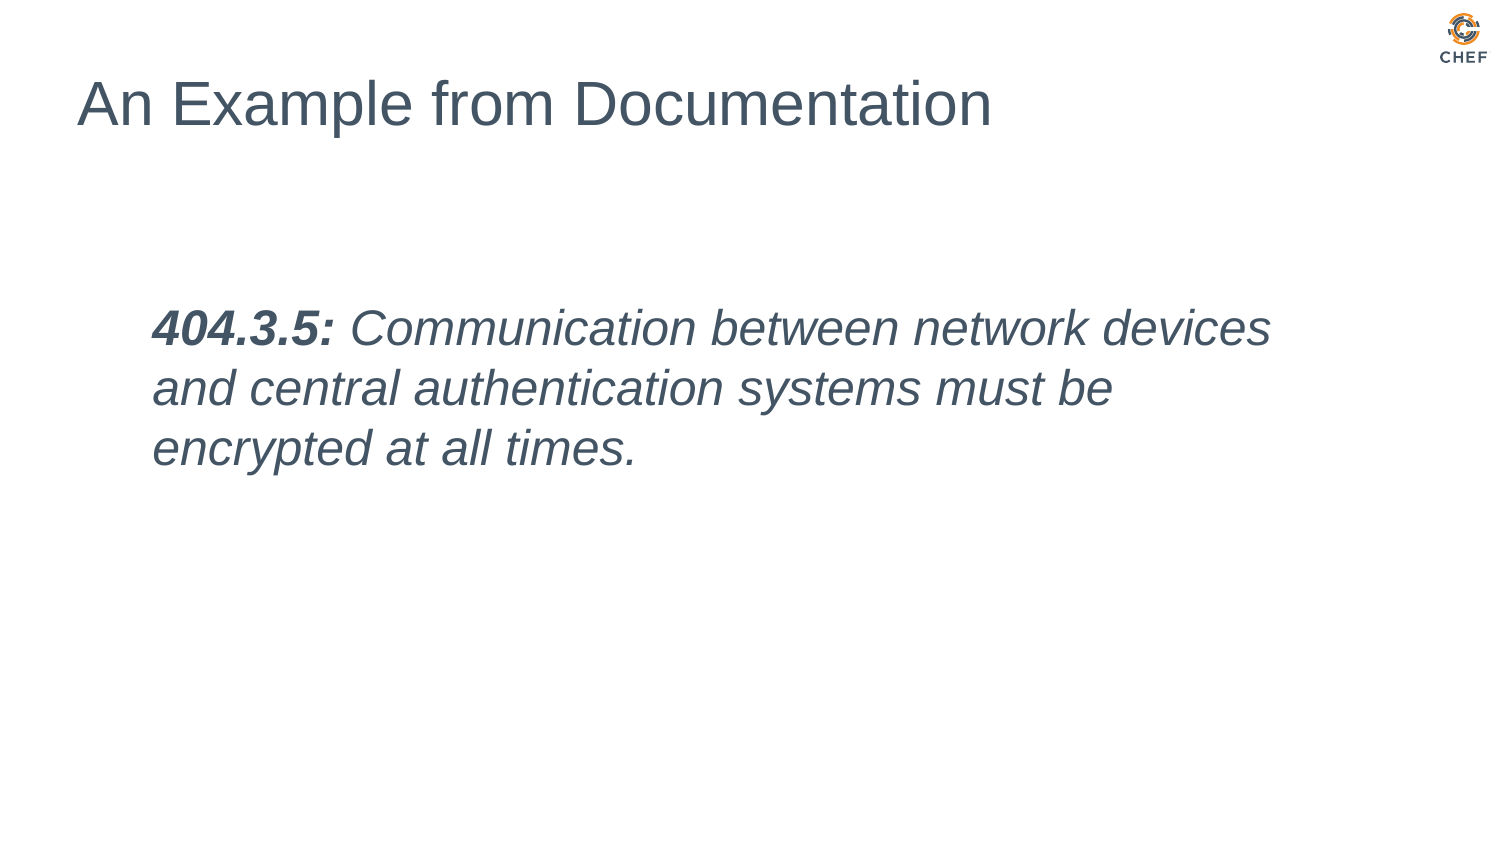

# An Example from Documentation
404.3.5: Communication between network devices and central authentication systems must be encrypted at all times.